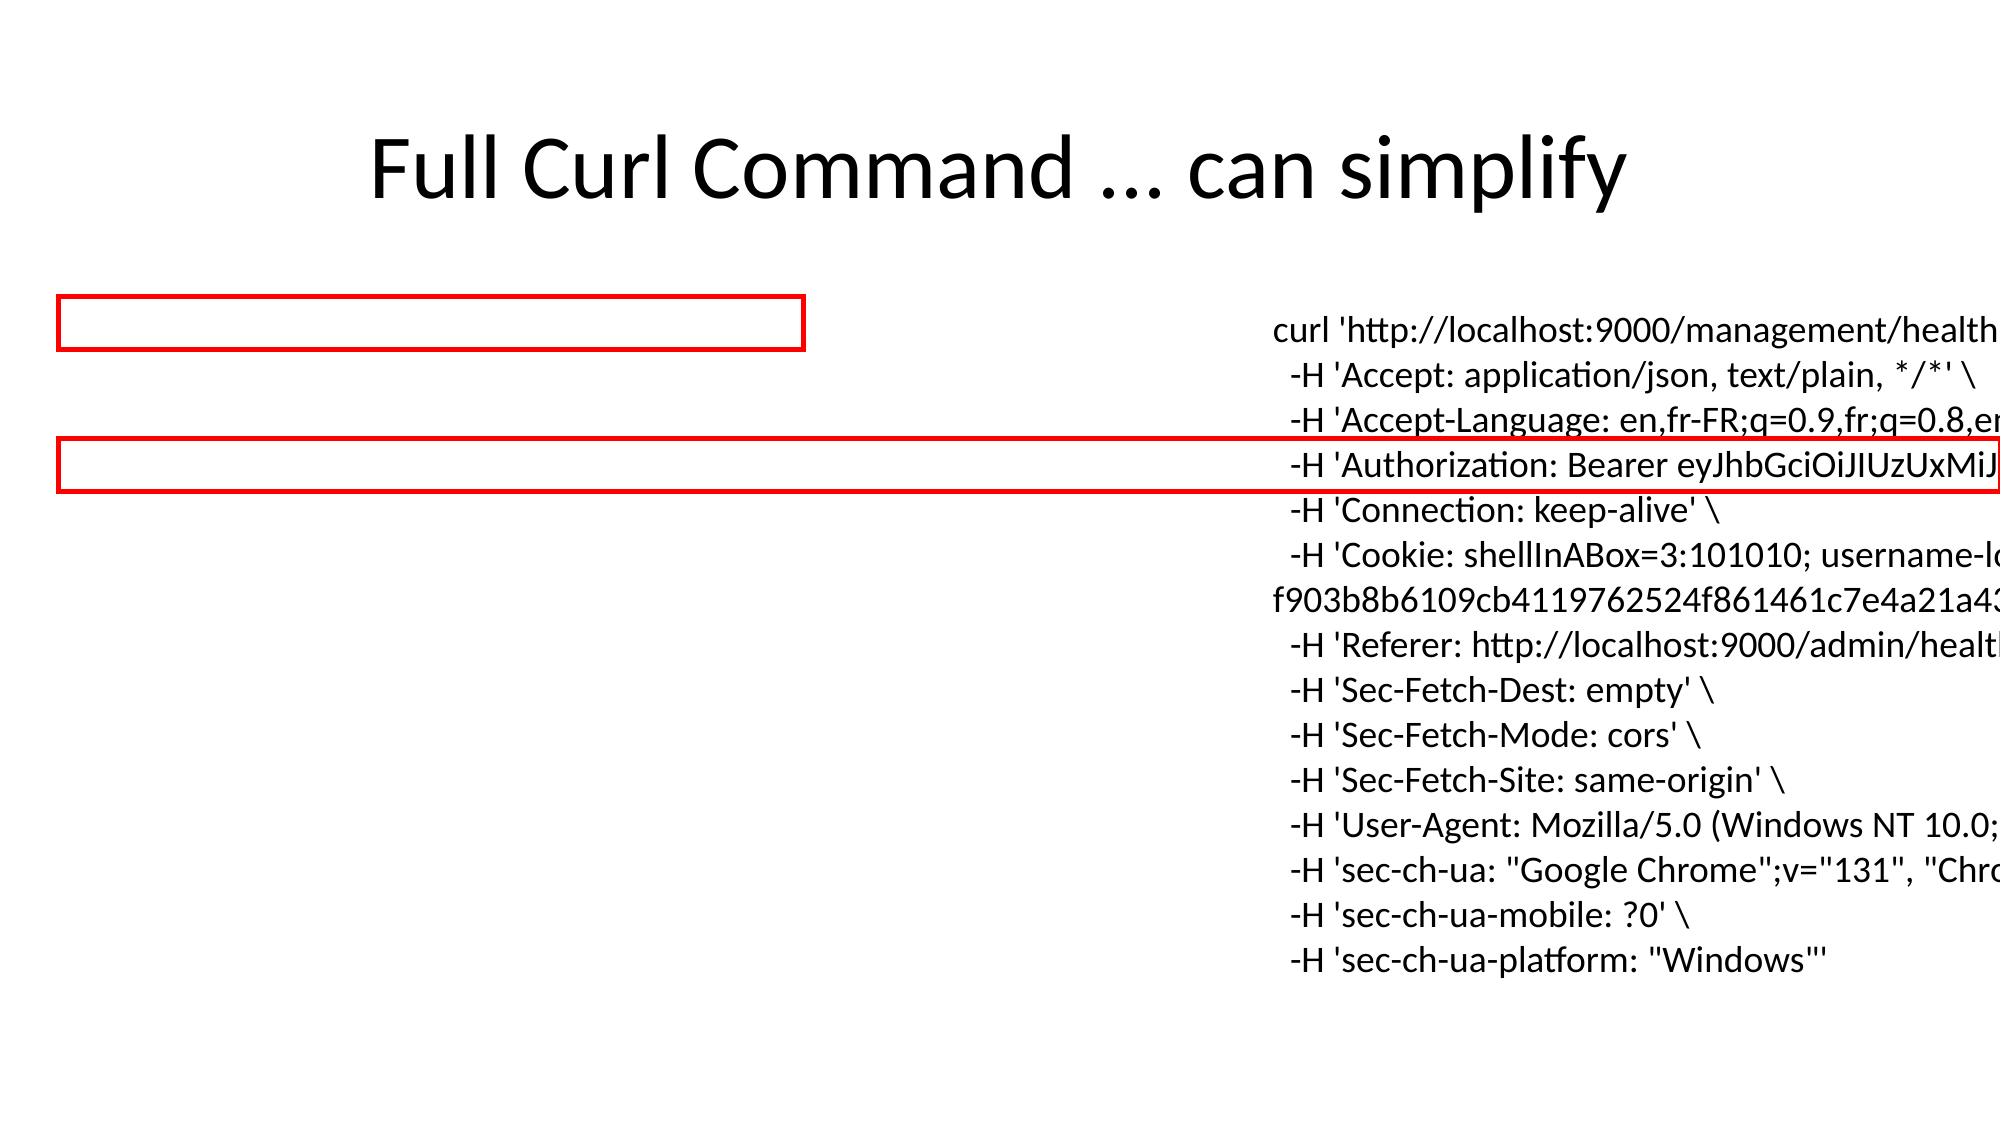

# Full Curl Command ... can simplify

curl 'http://localhost:9000/management/health' \
  -H 'Accept: application/json, text/plain, */*' \
  -H 'Accept-Language: en,fr-FR;q=0.9,fr;q=0.8,en-FR;q=0.7,en-US;q=0.6' \
  -H 'Authorization: Bearer eyJhbGciOiJIUzUxMiJ9.eyJzdWIiOiJhZG1pbiIsImV4cCI6MTczMjExOTMwMCwiYXV0aCI6IlJPTEVfQURNSU4gUk9MRV9VU0VSIiwiaWF0IjoxNzMyMDMyOTAwfQ.G9uNF_VPgAjUsO86TlnRo-ihqvB62Ql_6vSfr6hr_f2BQPhofB7D6XQTLqe6O001lhQCHCvmuIJOjPh8ZbELuQ' \
  -H 'Connection: keep-alive' \
  -H 'Cookie: shellInABox=3:101010; username-localhost-8888="2|1:0|10:1729931560|23:username-localhost-8888|192:eyJ1c2VybmFtZSI6ICJiODY1Y2JmMjdjMDA0MmU1OTIzMDRjM2FkMDlhZGI2MiIsICJuYW1lIjogIkFub255bW91cyBFbGFyYSIsICJkaXNwbGF5X25hbWUiOiAiQW5vbnltb3VzIEVsYXJhIiwgImluaXRpYWxzIjogIkFFIiwgImNvbG9yIjogbnVsbH0=|f903b8b6109cb4119762524f861461c7e4a21a4342679e640fd598be87edb95d"; _xsrf=2|dc7823e1|02bf7e8cc9e6846a2ae45bbce25a0d92|1729931560' \
  -H 'Referer: http://localhost:9000/admin/health' \
  -H 'Sec-Fetch-Dest: empty' \
  -H 'Sec-Fetch-Mode: cors' \
  -H 'Sec-Fetch-Site: same-origin' \
  -H 'User-Agent: Mozilla/5.0 (Windows NT 10.0; Win64; x64) AppleWebKit/537.36 (KHTML, like Gecko) Chrome/131.0.0.0 Safari/537.36' \
  -H 'sec-ch-ua: "Google Chrome";v="131", "Chromium";v="131", "Not_A Brand";v="24"' \
  -H 'sec-ch-ua-mobile: ?0' \
  -H 'sec-ch-ua-platform: "Windows"'